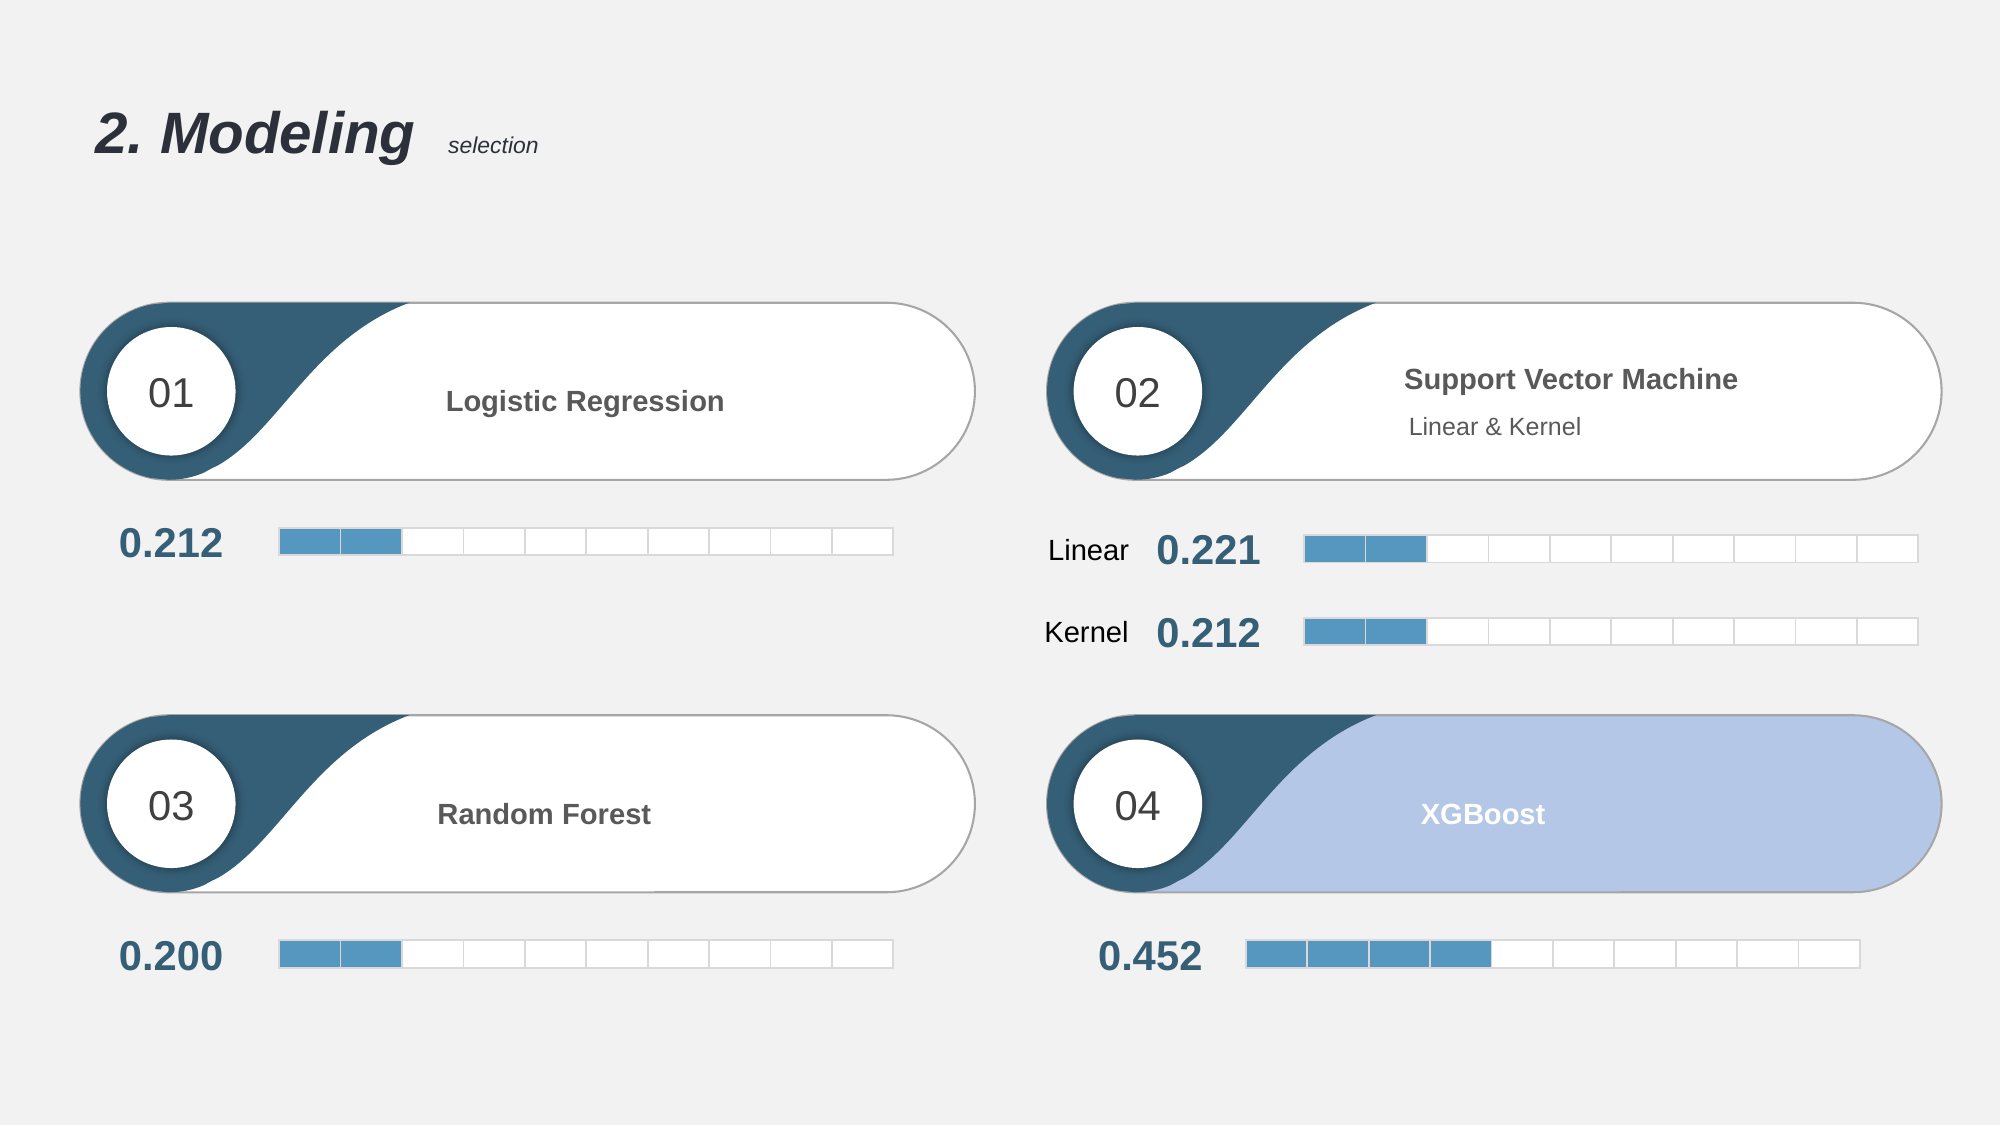

2. Modeling  selection

   Logistic Regression
01

  Support Vector Machine
   Linear & Kernel
02
0.212
0.221
Linear
|  |  |  |  |  |  |  |  |  |  |
| --- | --- | --- | --- | --- | --- | --- | --- | --- | --- |
|  |  |  |  |  |  |  |  |  |  |
| --- | --- | --- | --- | --- | --- | --- | --- | --- | --- |
0.212
Kernel
|  |  |  |  |  |  |  |  |  |  |
| --- | --- | --- | --- | --- | --- | --- | --- | --- | --- |

  Random Forest
03

    XGBoost
04
0.200
0.452
|  |  |  |  |  |  |  |  |  |  |
| --- | --- | --- | --- | --- | --- | --- | --- | --- | --- |
|  |  |  |  |  |  |  |  |  |  |
| --- | --- | --- | --- | --- | --- | --- | --- | --- | --- |